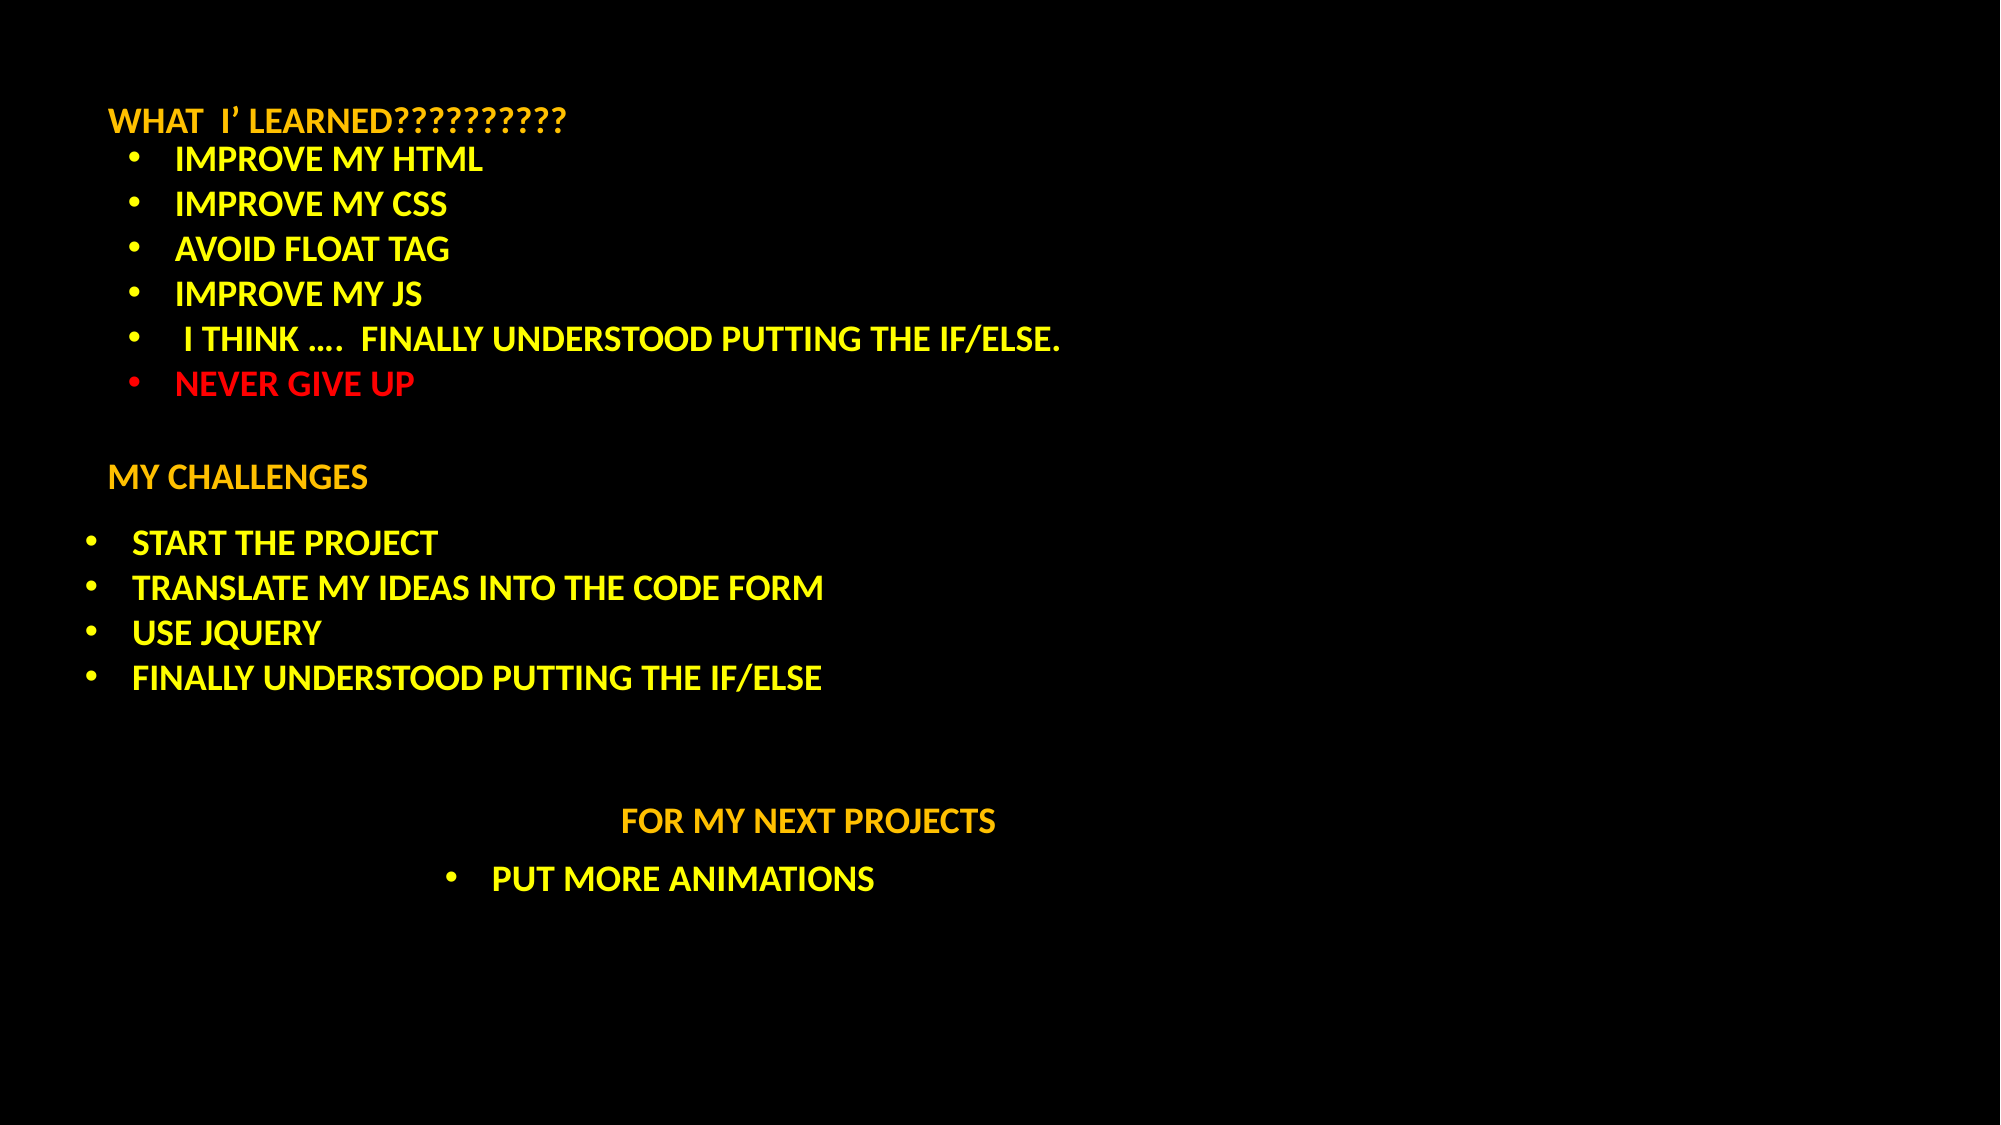

WHAT  I’ LEARNED??????????
IMPROVE MY HTML
IMPROVE MY CSS
AVOID FLOAT TAG
IMPROVE MY JS
 I THINK ….  FINALLY UNDERSTOOD PUTTING THE IF/ELSE.
NEVER GIVE UP

MY CHALLENGES
START THE PROJECT
TRANSLATE MY IDEAS INTO THE CODE FORM
USE JQUERY
FINALLY UNDERSTOOD PUTTING THE IF/ELSE

FOR MY NEXT PROJECTS
PUT MORE ANIMATIONS